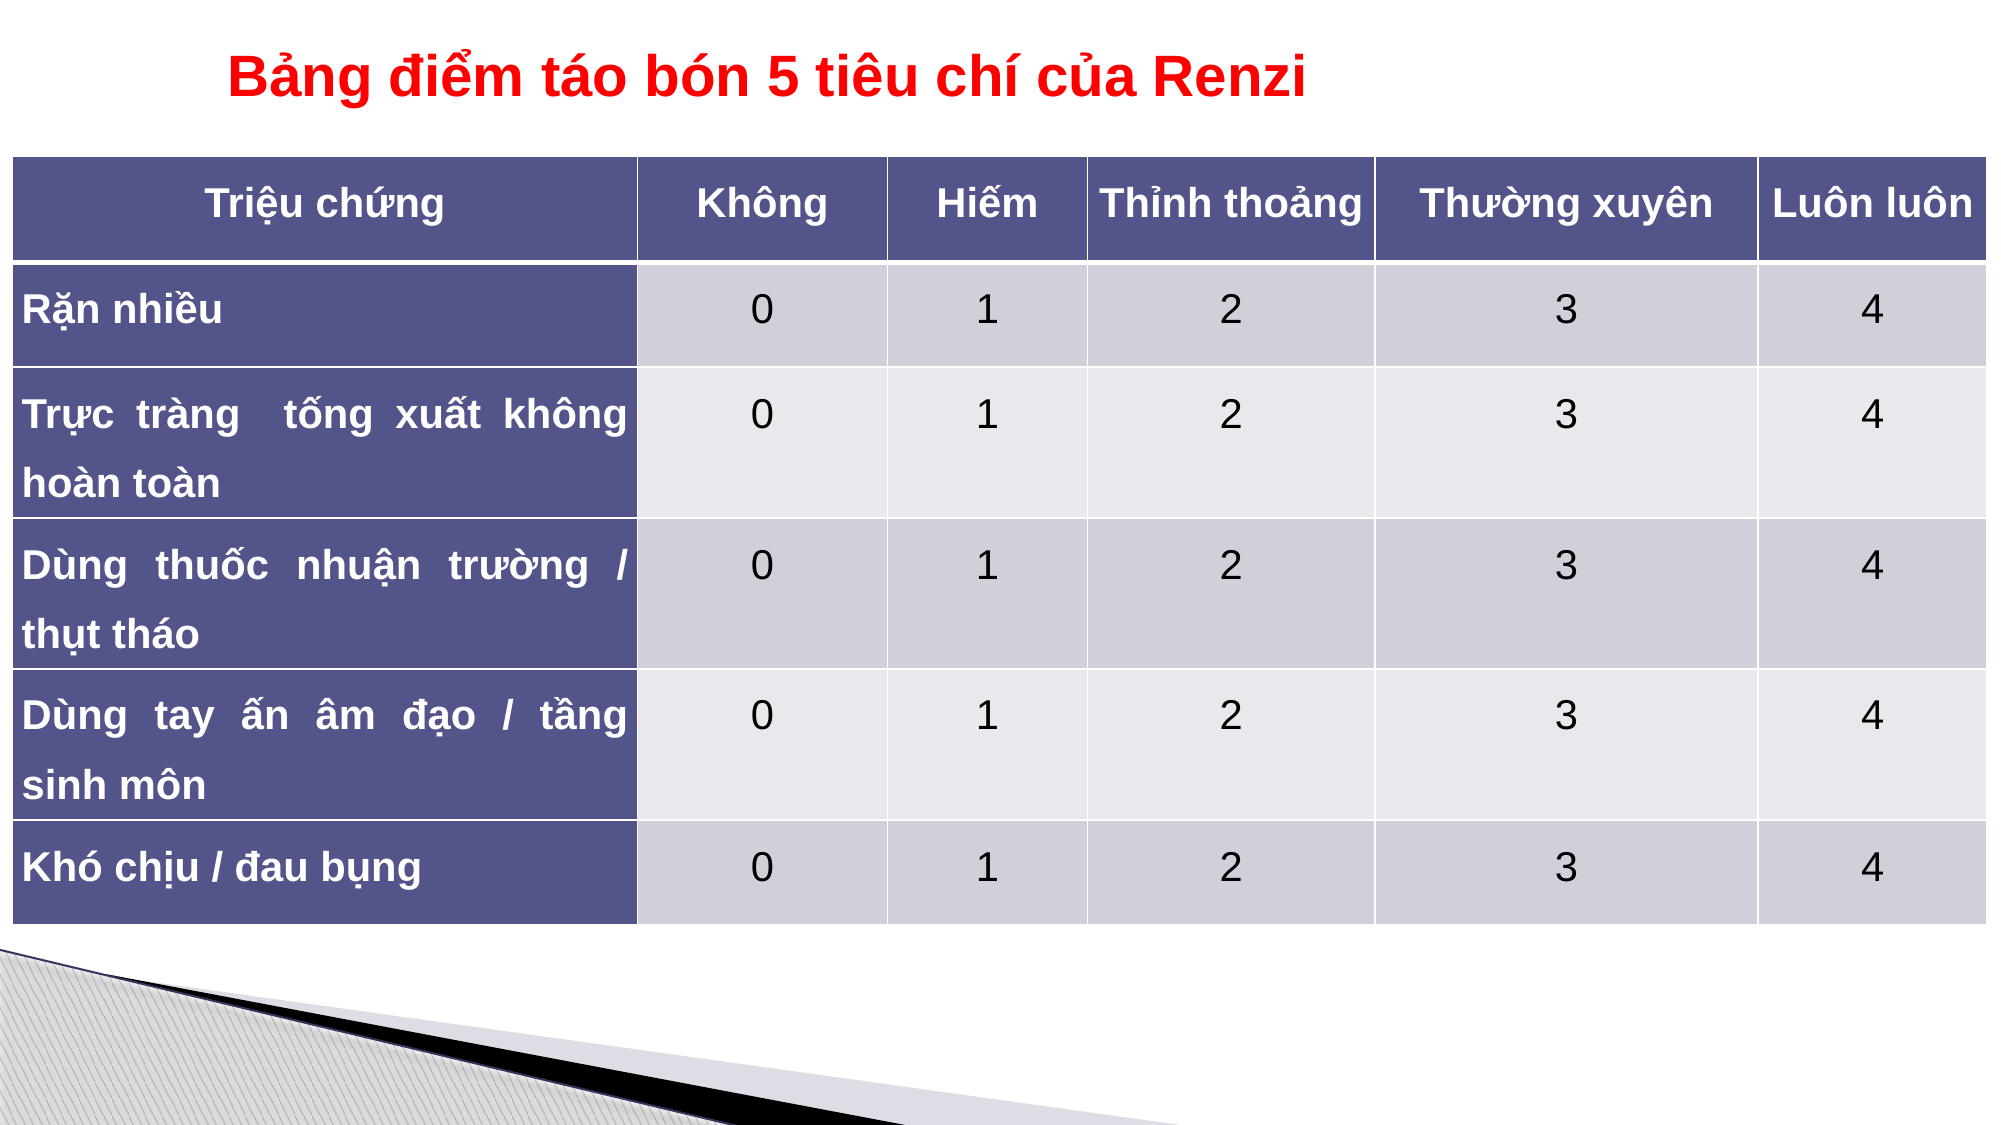

Bảng điểm táo bón 5 tiêu chí của Renzi
| Triệu chứng | Không | Hiếm | Thỉnh thoảng | Thường xuyên | Luôn luôn |
| --- | --- | --- | --- | --- | --- |
| Rặn nhiều | 0 | 1 | 2 | 3 | 4 |
| Trực tràng tống xuất không hoàn toàn | 0 | 1 | 2 | 3 | 4 |
| Dùng thuốc nhuận trường / thụt tháo | 0 | 1 | 2 | 3 | 4 |
| Dùng tay ấn âm đạo / tầng sinh môn | 0 | 1 | 2 | 3 | 4 |
| Khó chịu / đau bụng | 0 | 1 | 2 | 3 | 4 |